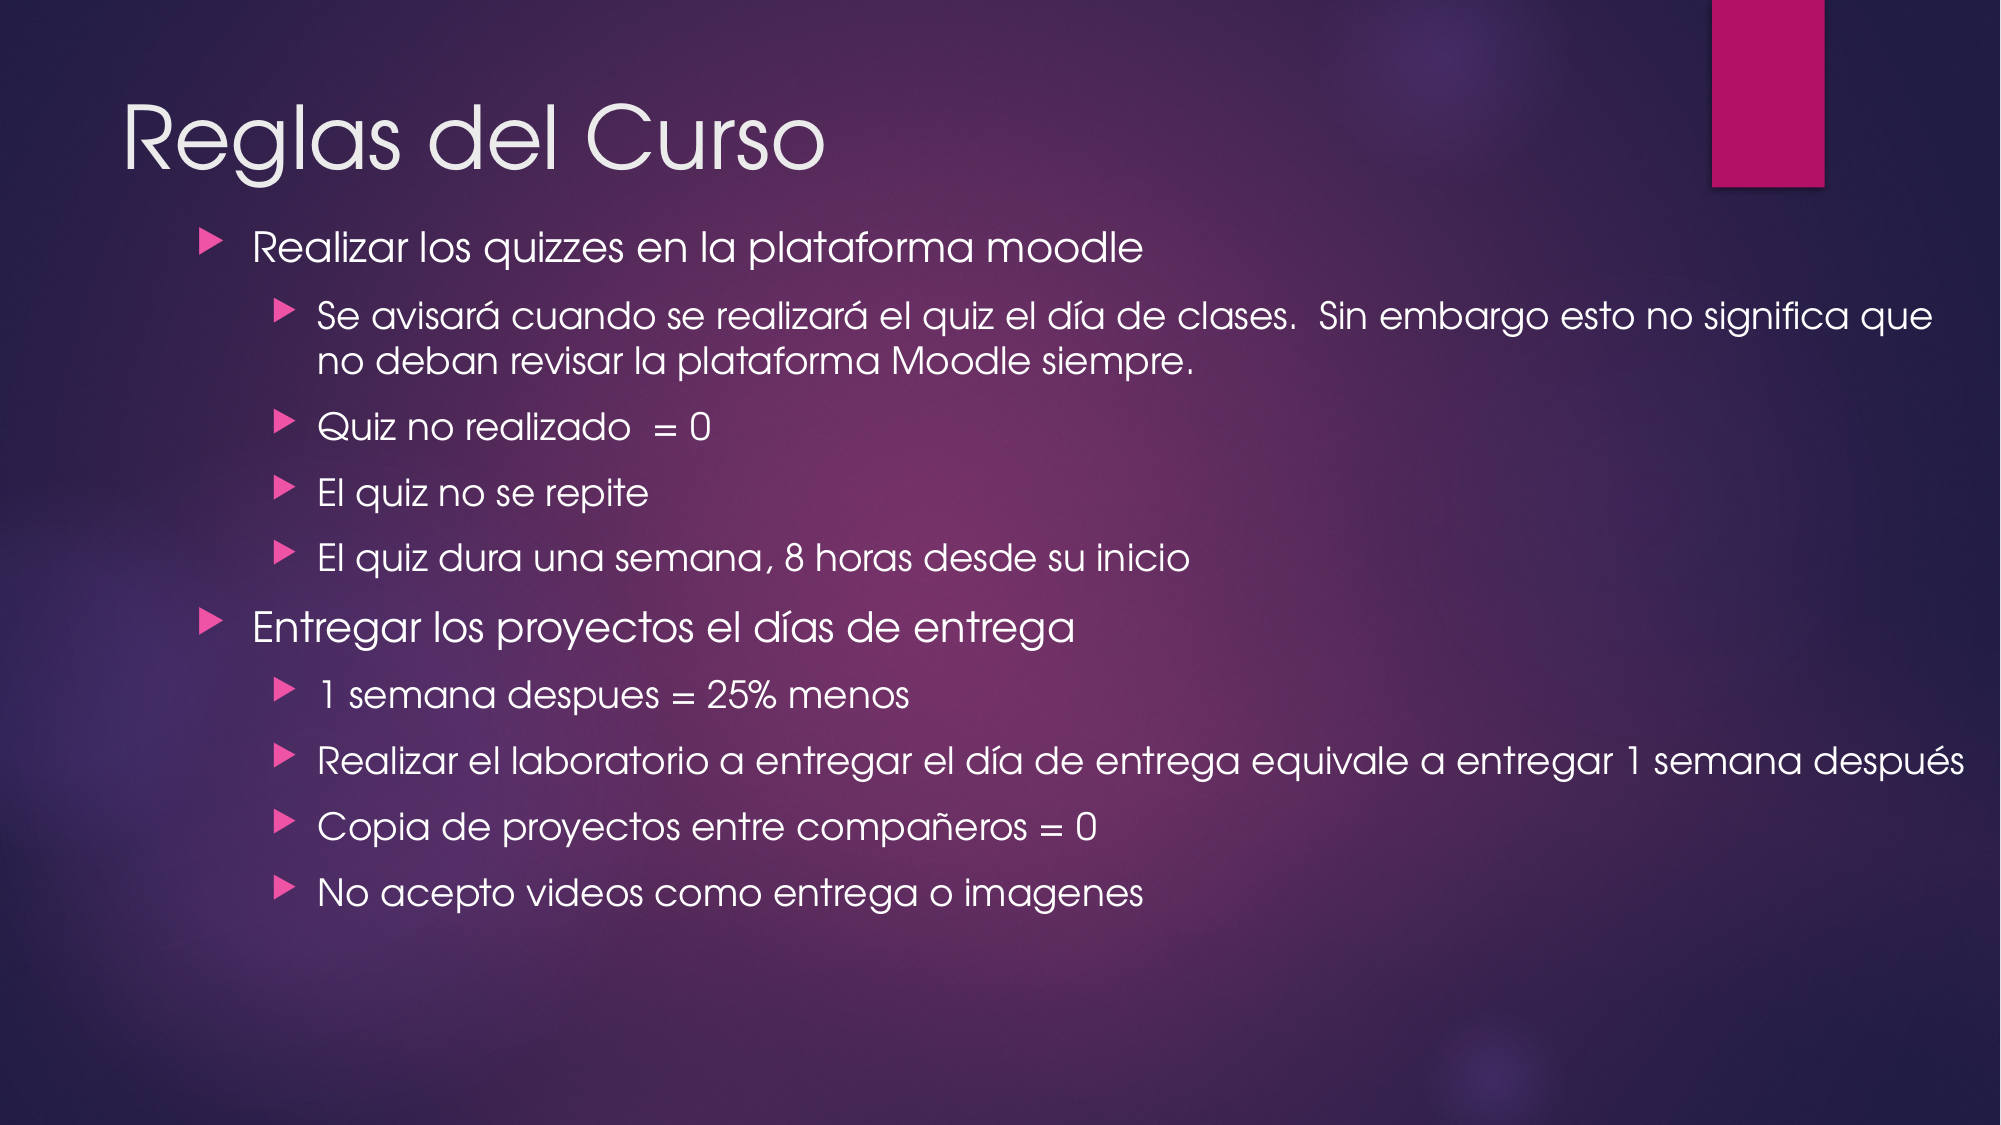

# Reglas del Curso
Realizar los quizzes en la plataforma moodle
Se avisará cuando se realizará el quiz el día de clases.  Sin embargo esto no significa que no deban revisar la plataforma Moodle siempre.
Quiz no realizado  = 0
El quiz no se repite
El quiz dura una semana, 8 horas desde su inicio
Entregar los proyectos el días de entrega
1 semana despues = 25% menos
Realizar el laboratorio a entregar el día de entrega equivale a entregar 1 semana después
Copia de proyectos entre compañeros = 0
No acepto videos como entrega o imagenes